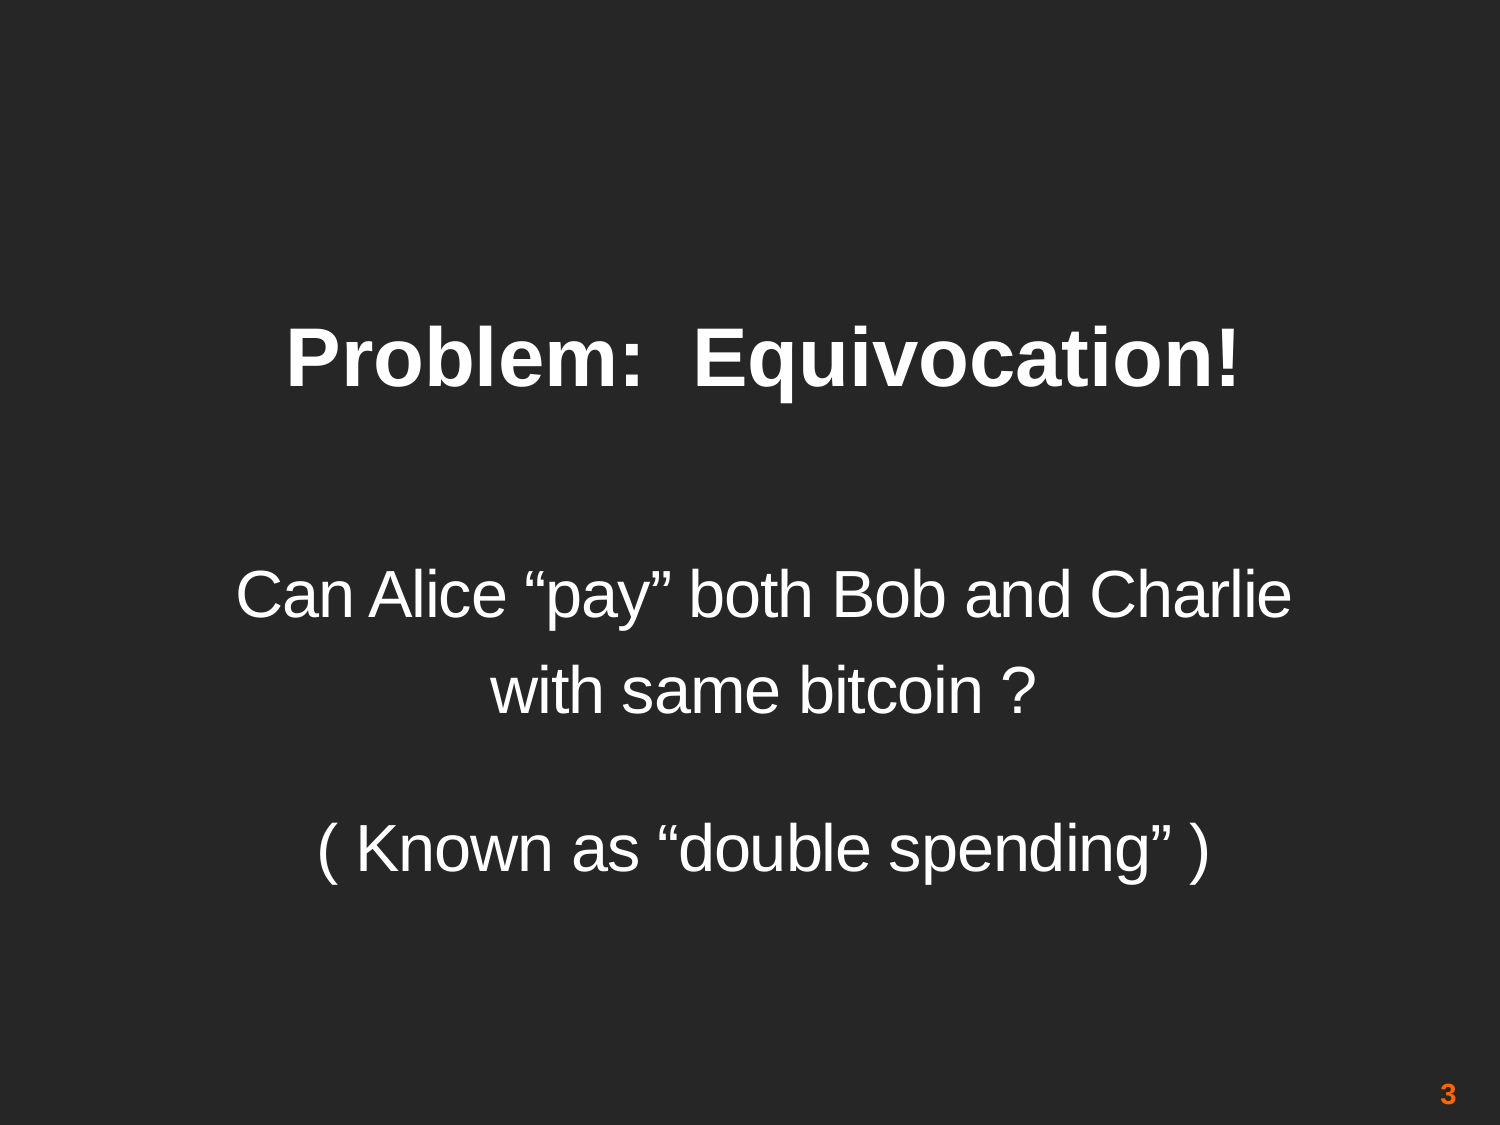

Problem:  Equivocation!
Can Alice “pay” both Bob and Charlie with same bitcoin ?
( Known as “double spending” )
3